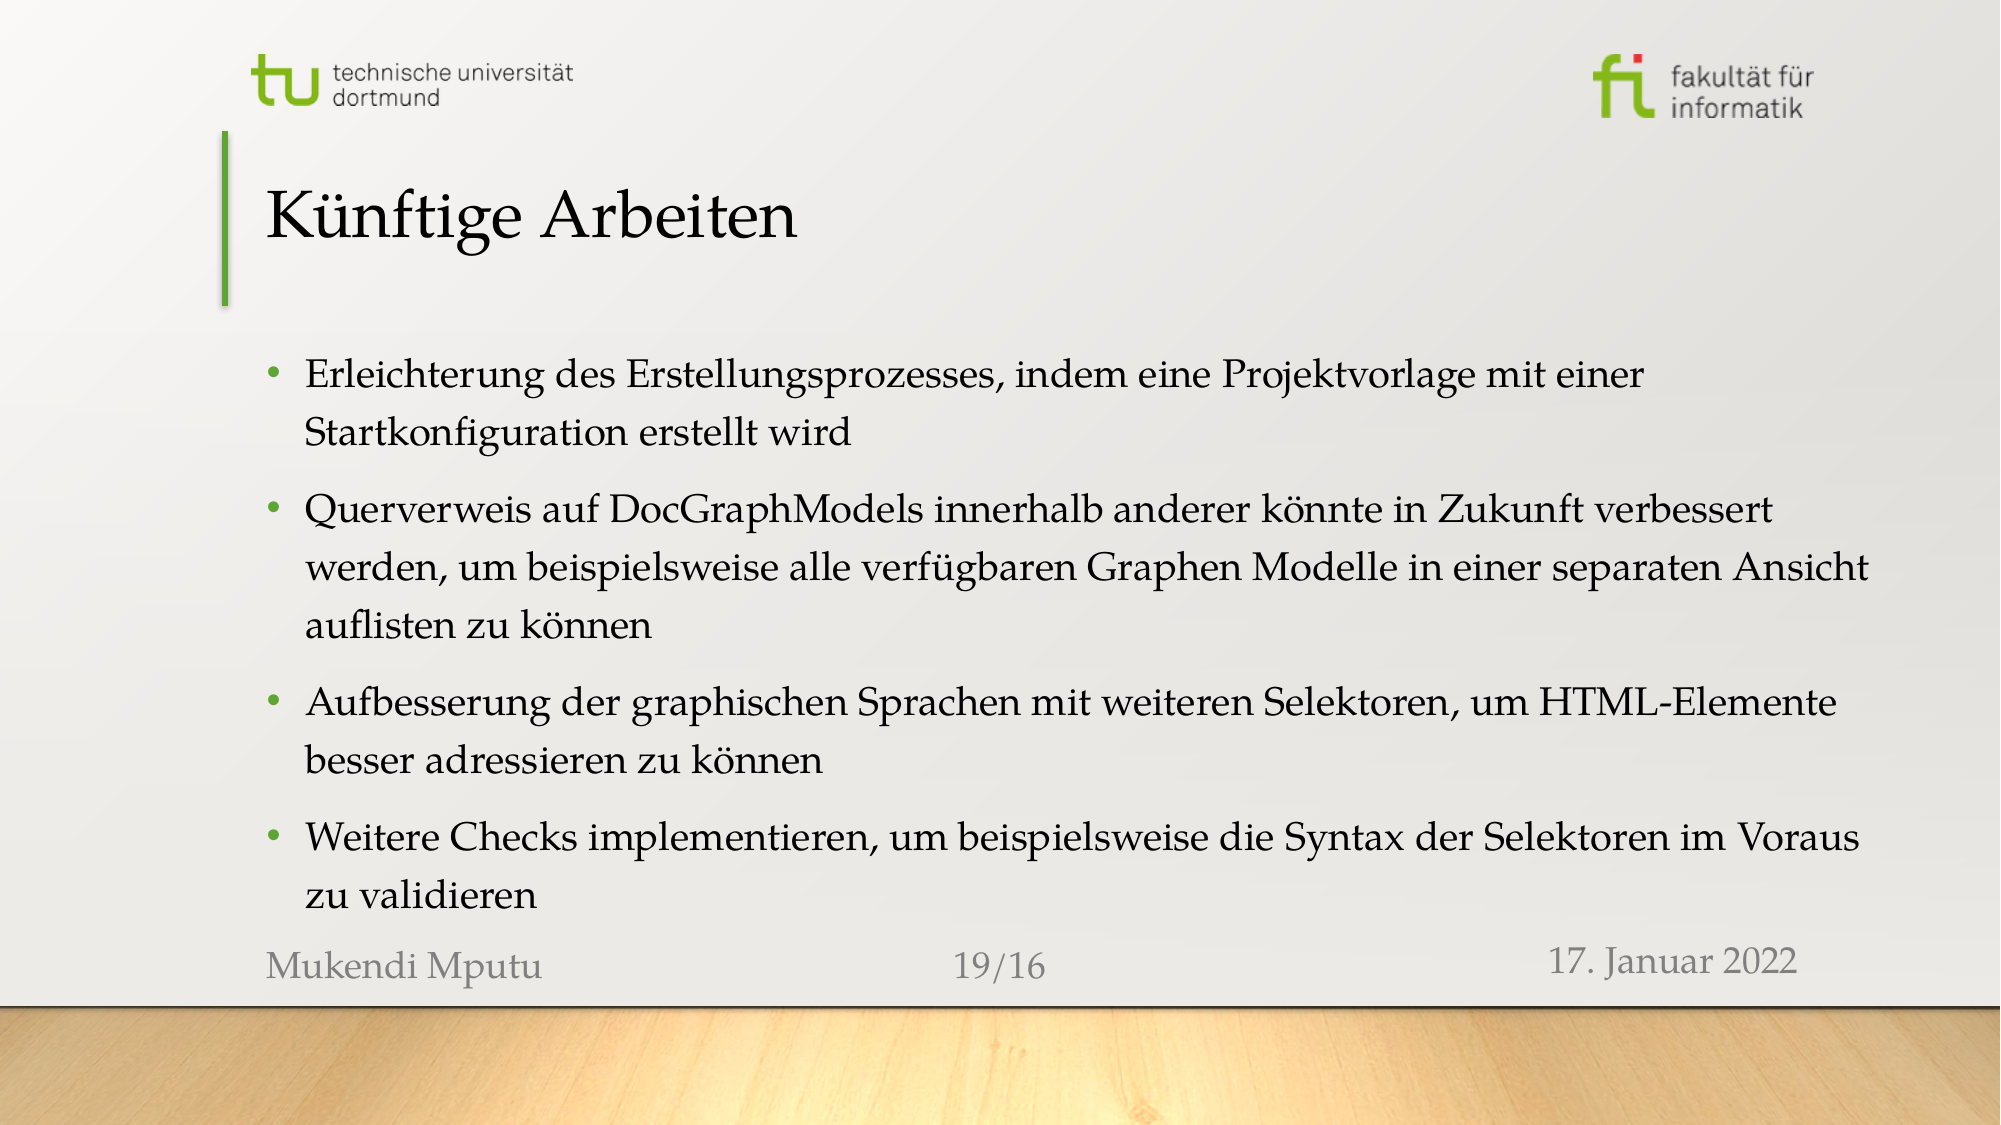

# Künftige Arbeiten
Erleichterung des Erstellungsprozesses, indem eine Projektvorlage mit einer Startkonfiguration erstellt wird
Querverweis auf DocGraphModels innerhalb anderer könnte in Zukunft verbessert werden, um beispielsweise alle verfügbaren Graphen Modelle in einer separaten Ansicht auflisten zu können
Aufbesserung der graphischen Sprachen mit weiteren Selektoren, um HTML-Elemente besser adressieren zu können
Weitere Checks implementieren, um beispielsweise die Syntax der Selektoren im Voraus zu validieren